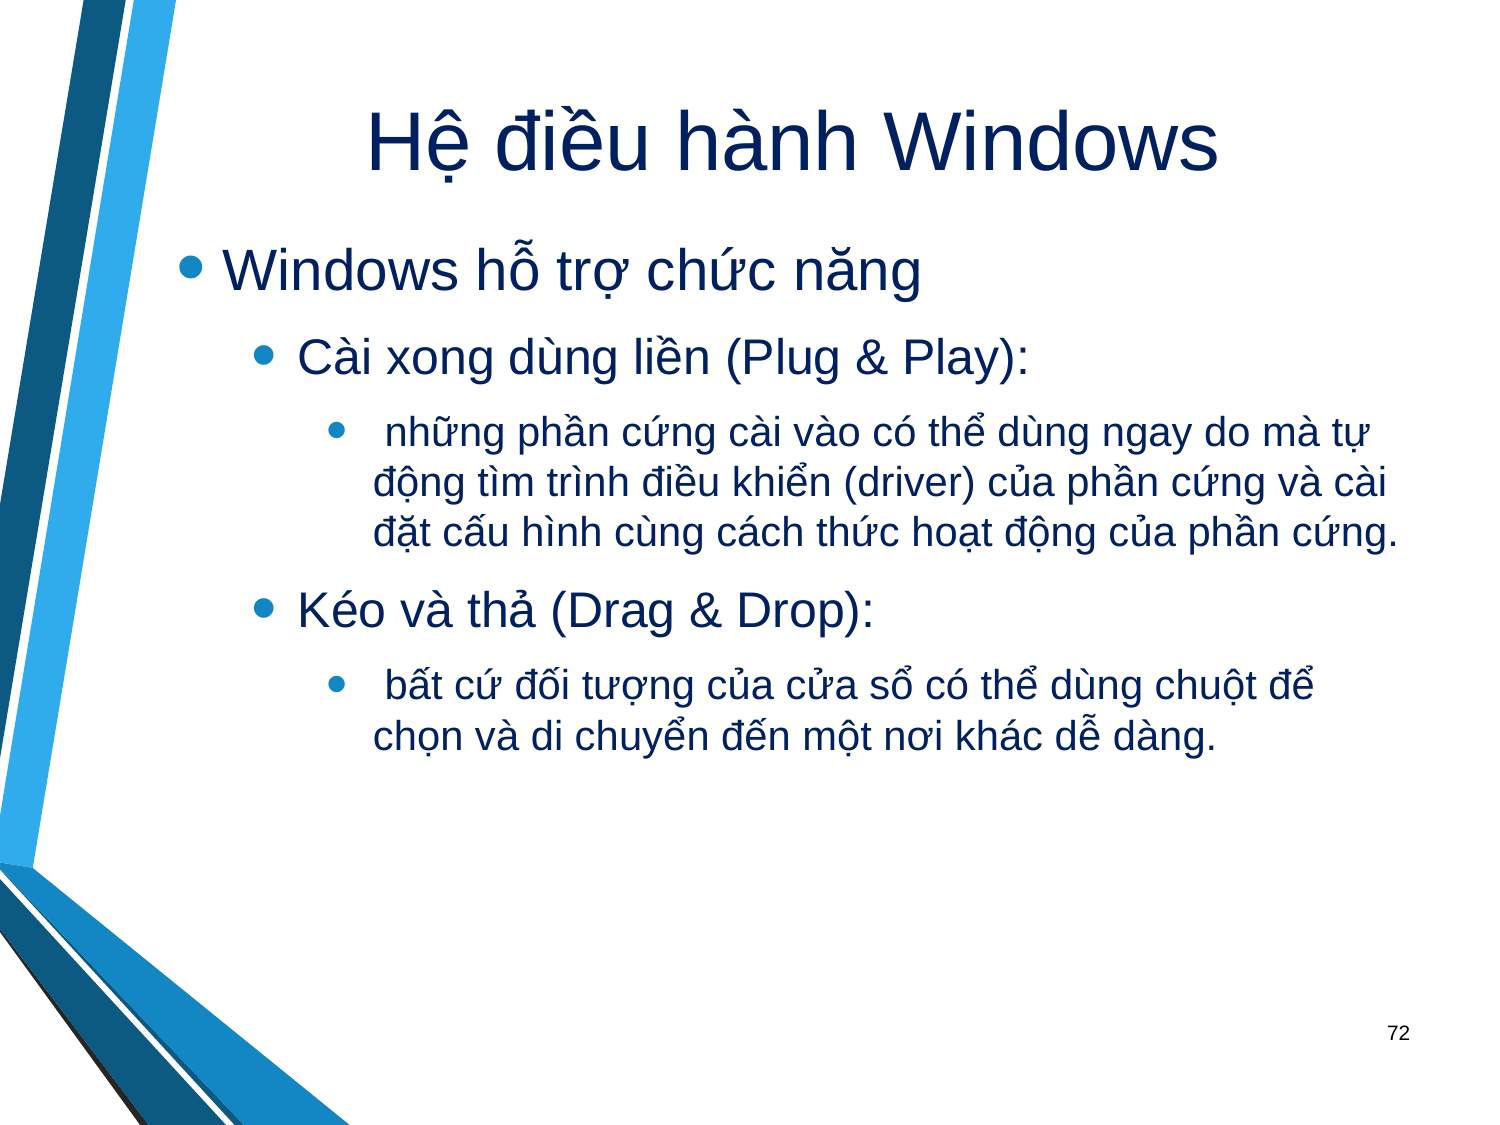

# Hệ điều hành Windows
Windows hỗ trợ chức năng
Cài xong dùng liền (Plug & Play):
 những phần cứng cài vào có thể dùng ngay do mà tự động tìm trình điều khiển (driver) của phần cứng và cài đặt cấu hình cùng cách thức hoạt động của phần cứng.
Kéo và thả (Drag & Drop):
 bất cứ đối tượng của cửa sổ có thể dùng chuột để chọn và di chuyển đến một nơi khác dễ dàng.

72